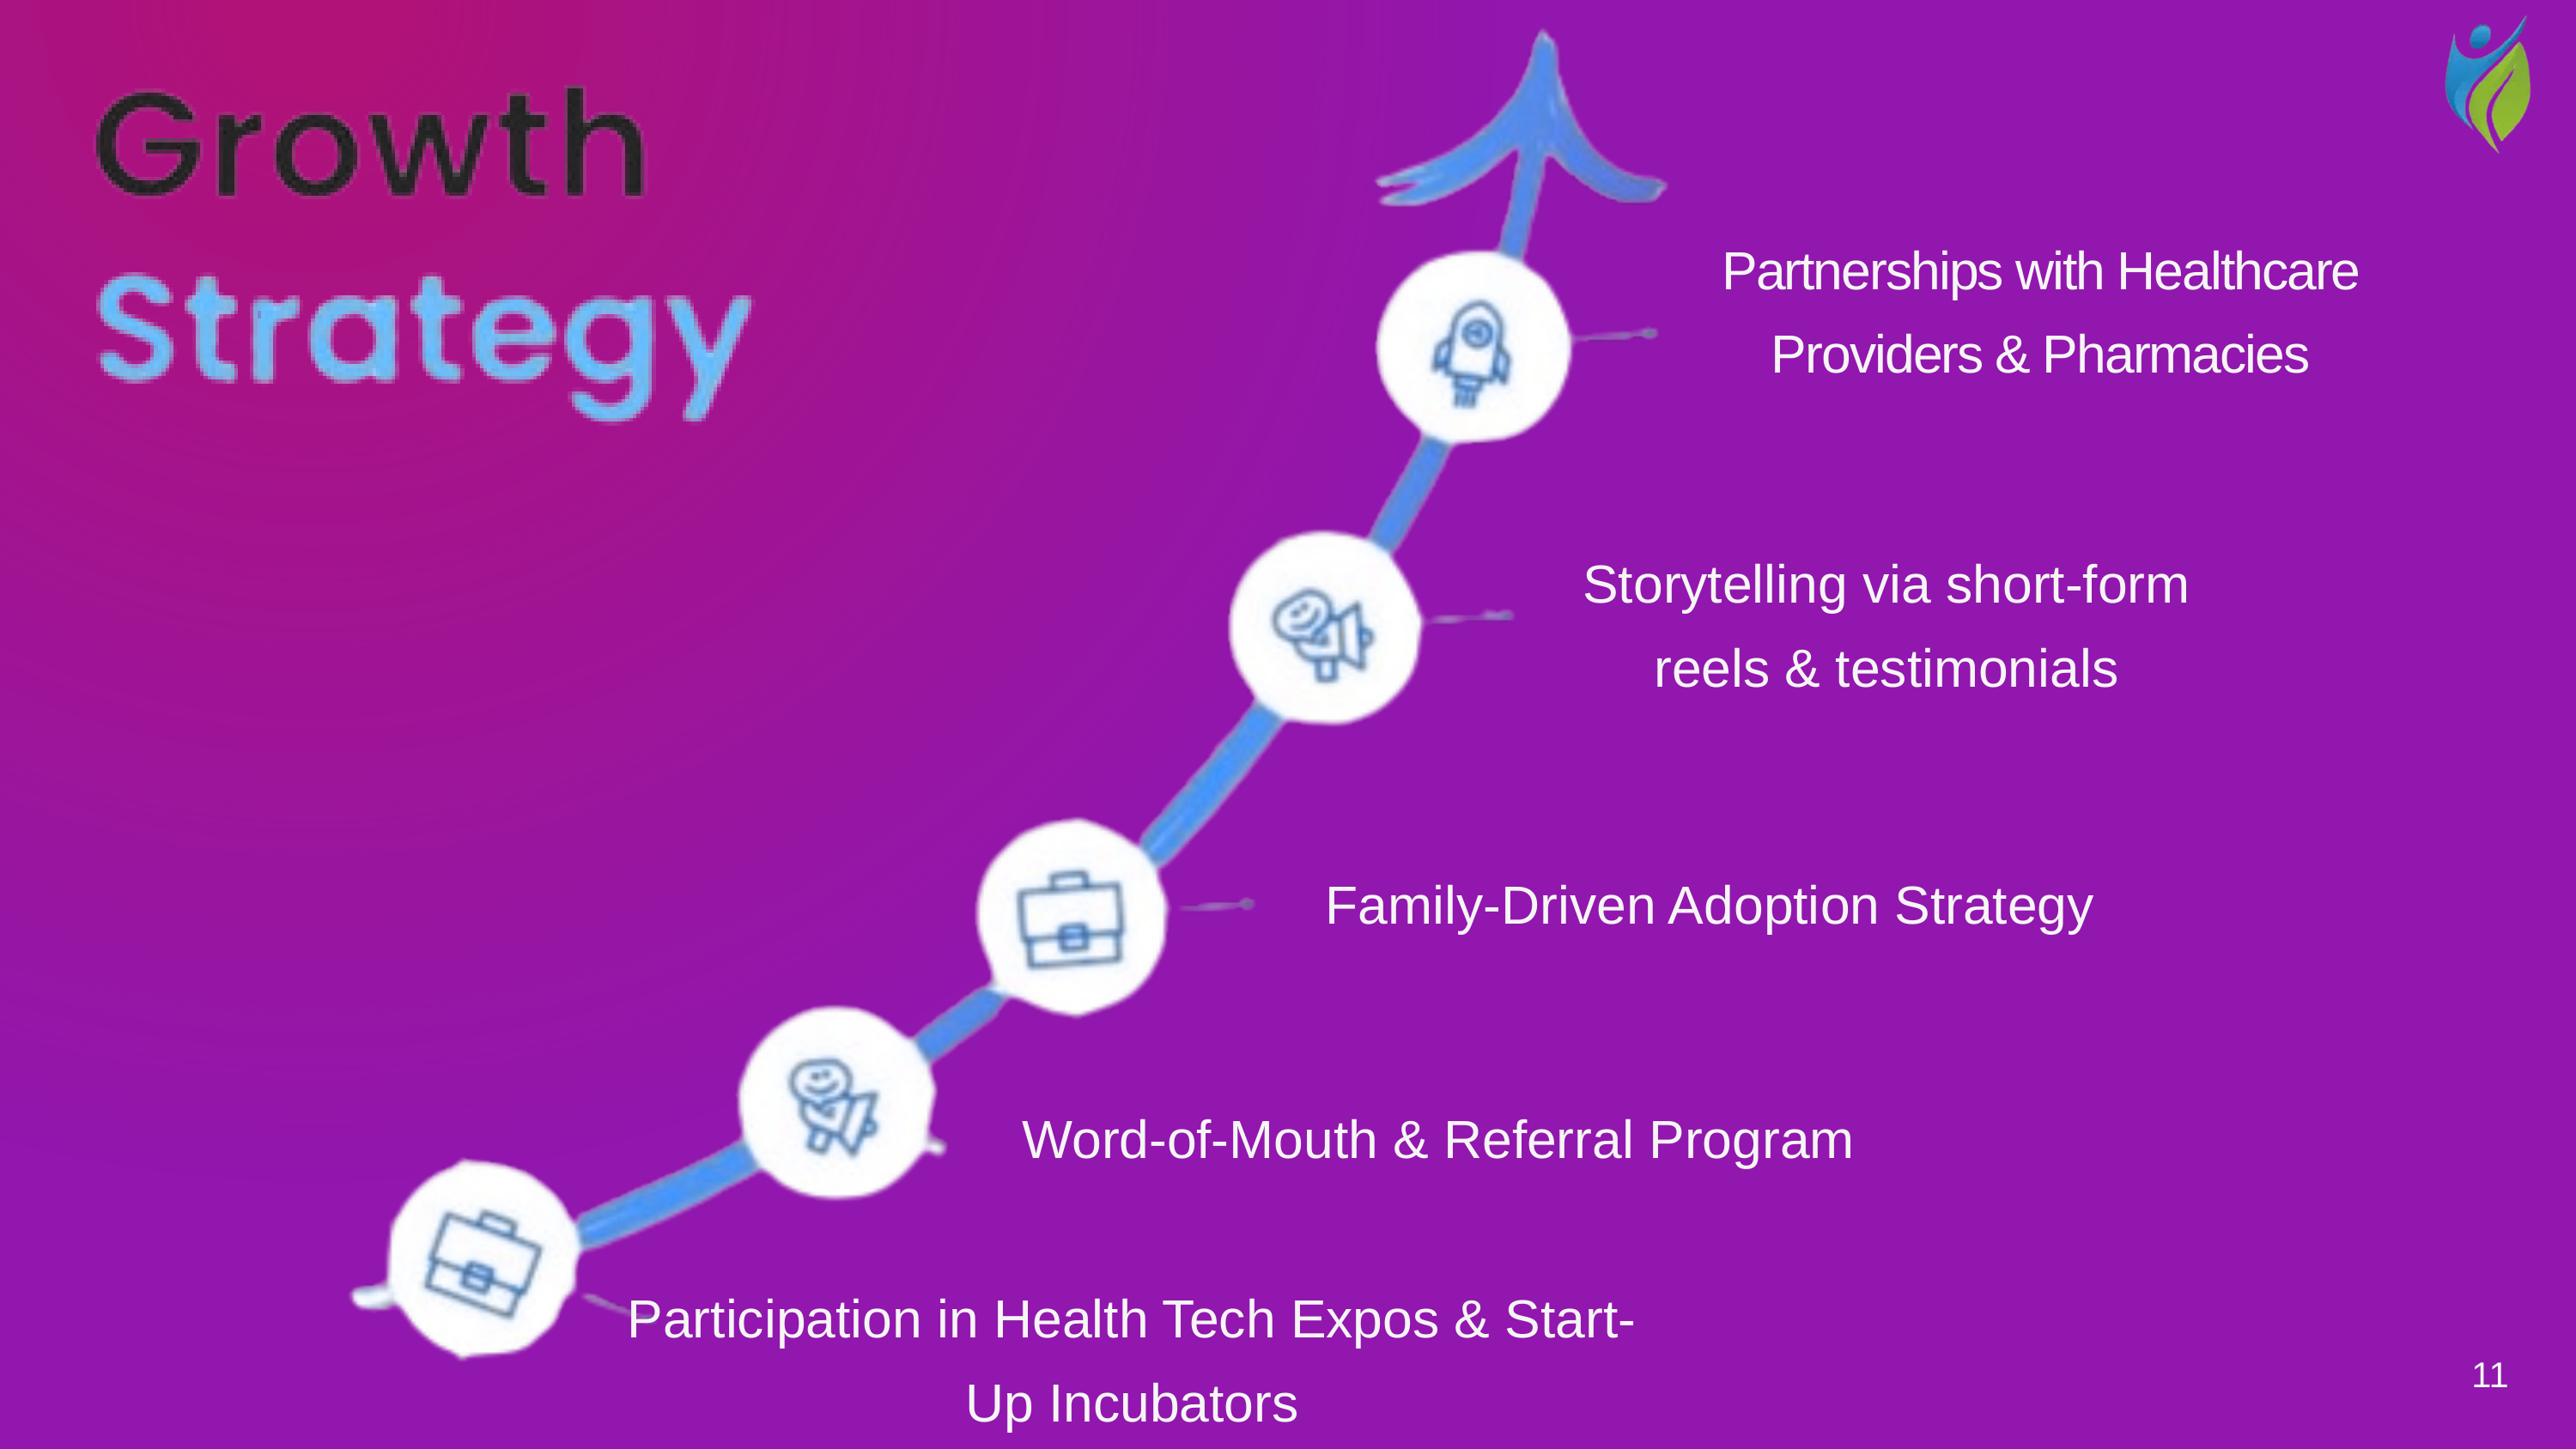

Partnerships with Healthcare Providers & Pharmacies
Storytelling via short-form reels & testimonials
Family-Driven Adoption Strategy
Word-of-Mouth & Referral Program
Participation in Health Tech Expos & Start-Up Incubators
11